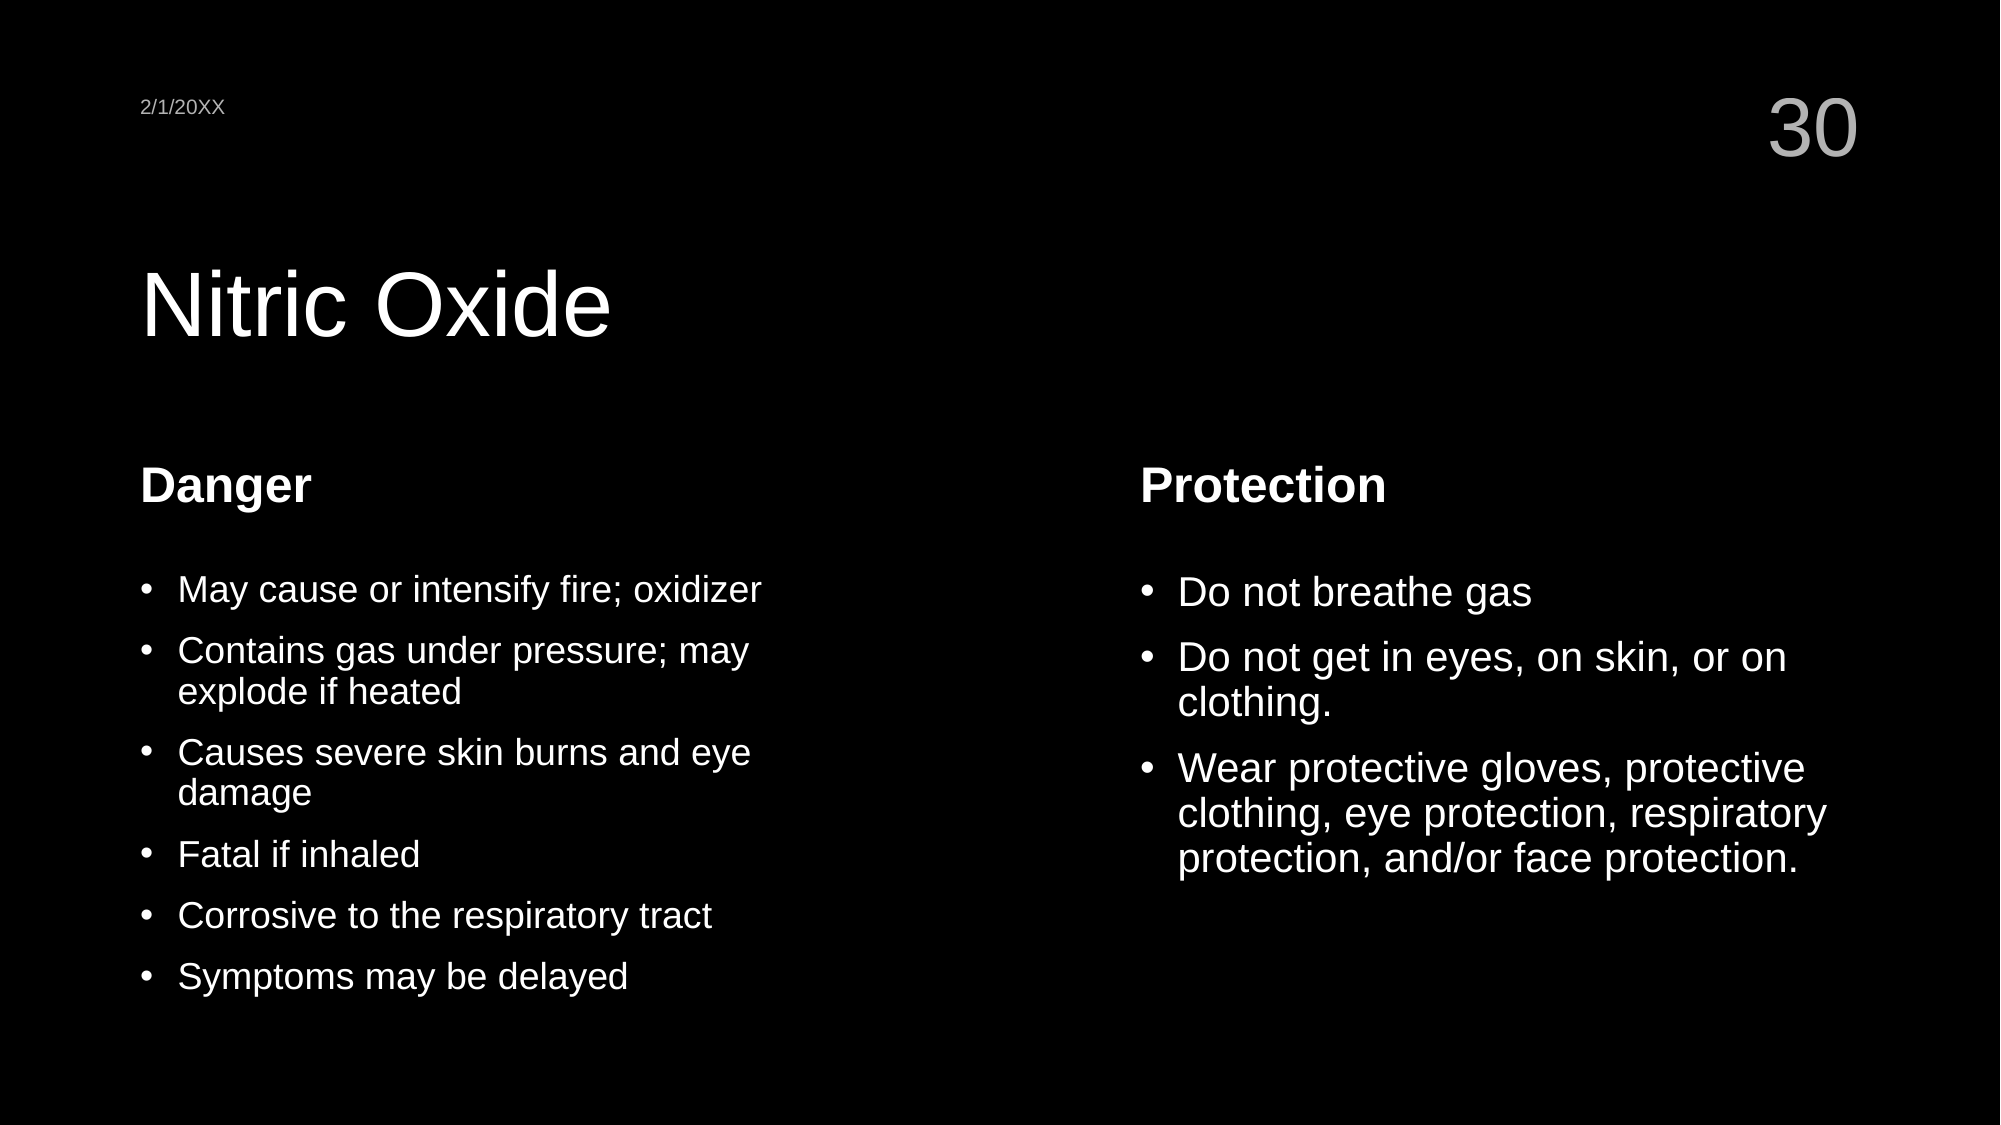

2/1/20XX
30
# Nitric Oxide
Danger
Protection
May cause or intensify fire; oxidizer
Contains gas under pressure; may explode if heated
Causes severe skin burns and eye damage
Fatal if inhaled
Corrosive to the respiratory tract
Symptoms may be delayed
Do not breathe gas
Do not get in eyes, on skin, or on clothing.
Wear protective gloves, protective clothing, eye protection, respiratory protection, and/or face protection.